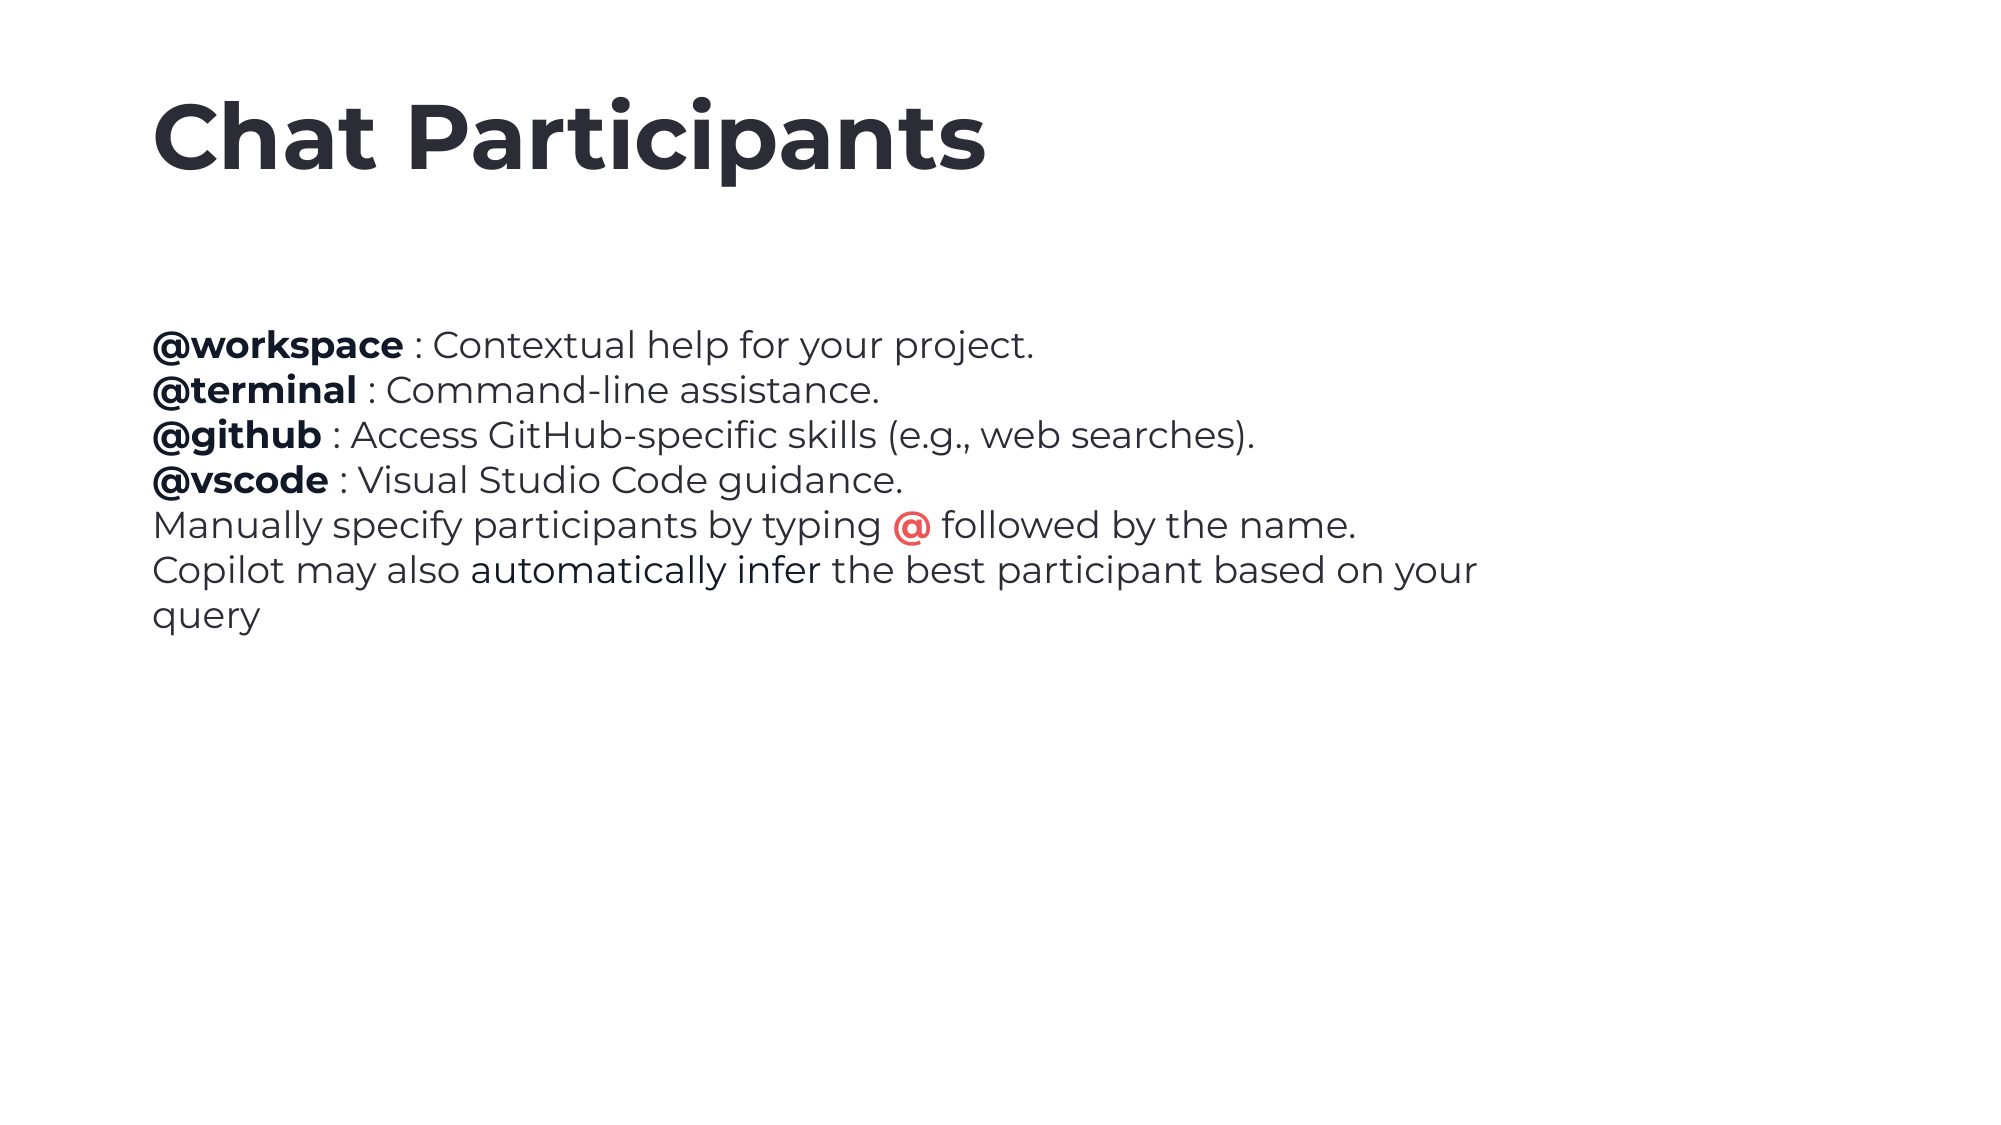

# Chat Participants
@workspace : Contextual help for your project.
@terminal : Command-line assistance.
@github : Access GitHub-specific skills (e.g., web searches).
@vscode : Visual Studio Code guidance.
Manually specify participants by typing @ followed by the name. Copilot may also automatically infer the best participant based on your query